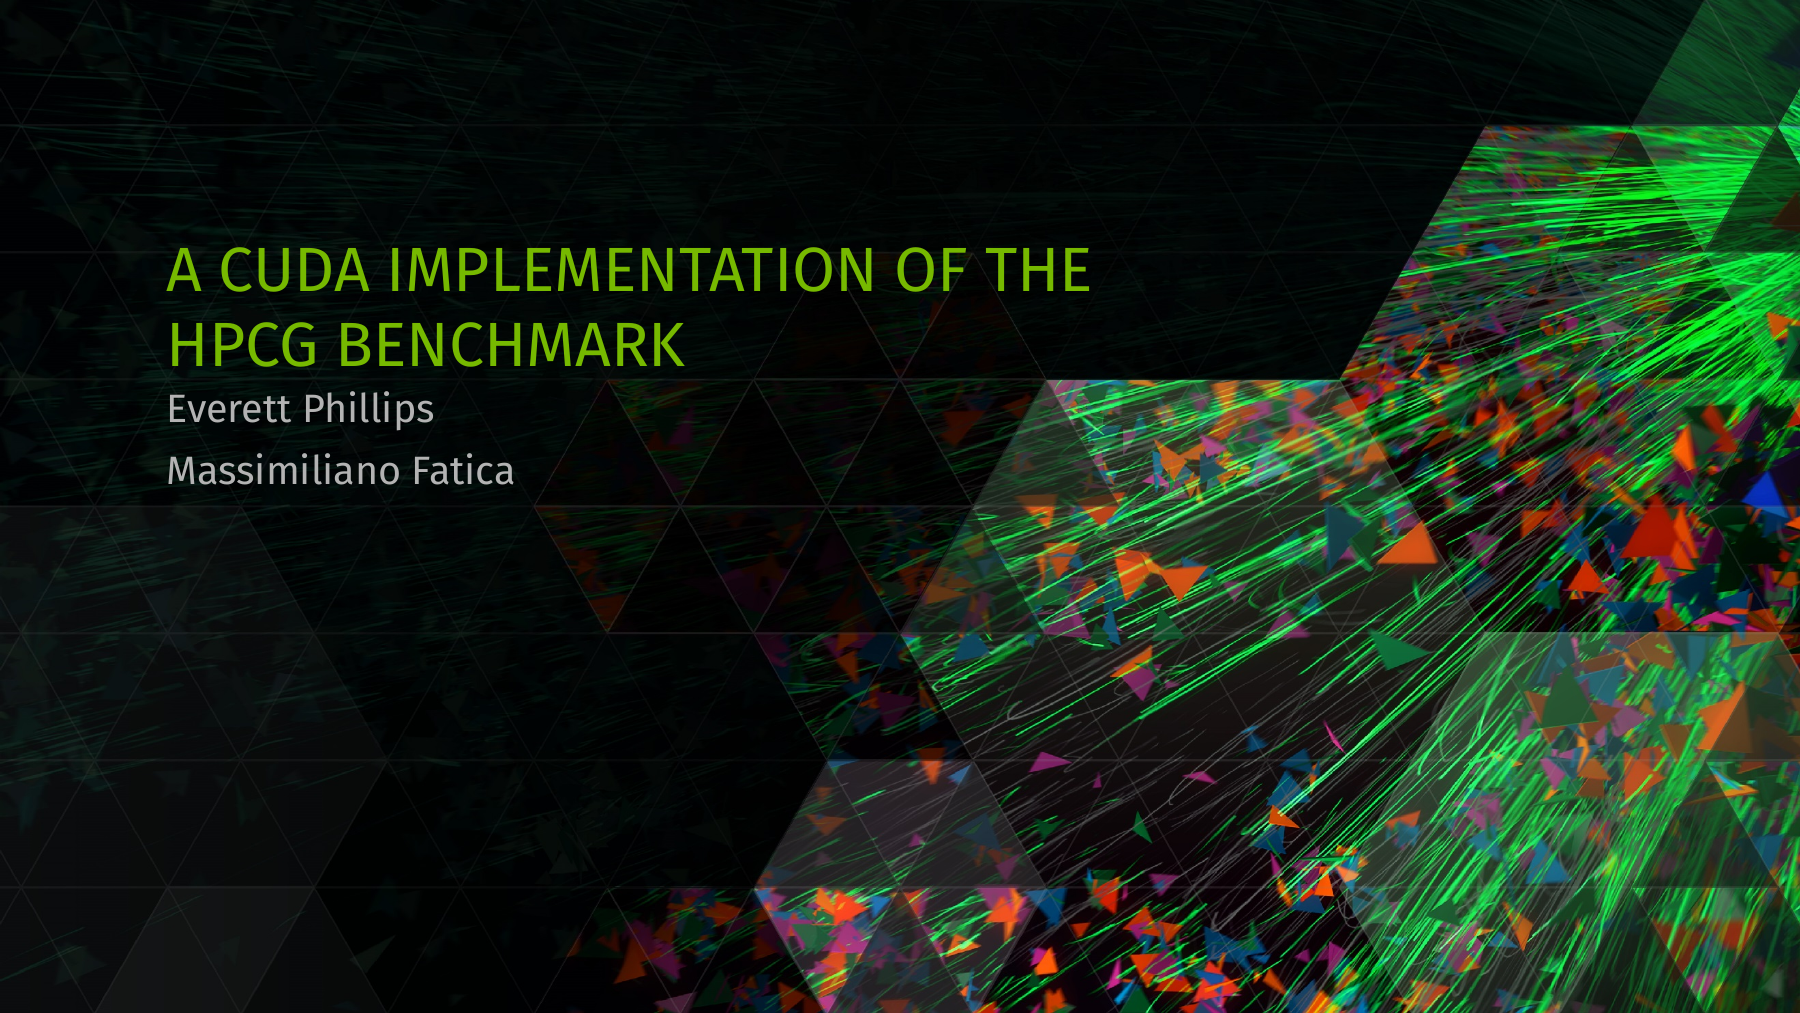

# A CUDA Implementation of the HPCG Benchmark
Everett Phillips
Massimiliano Fatica